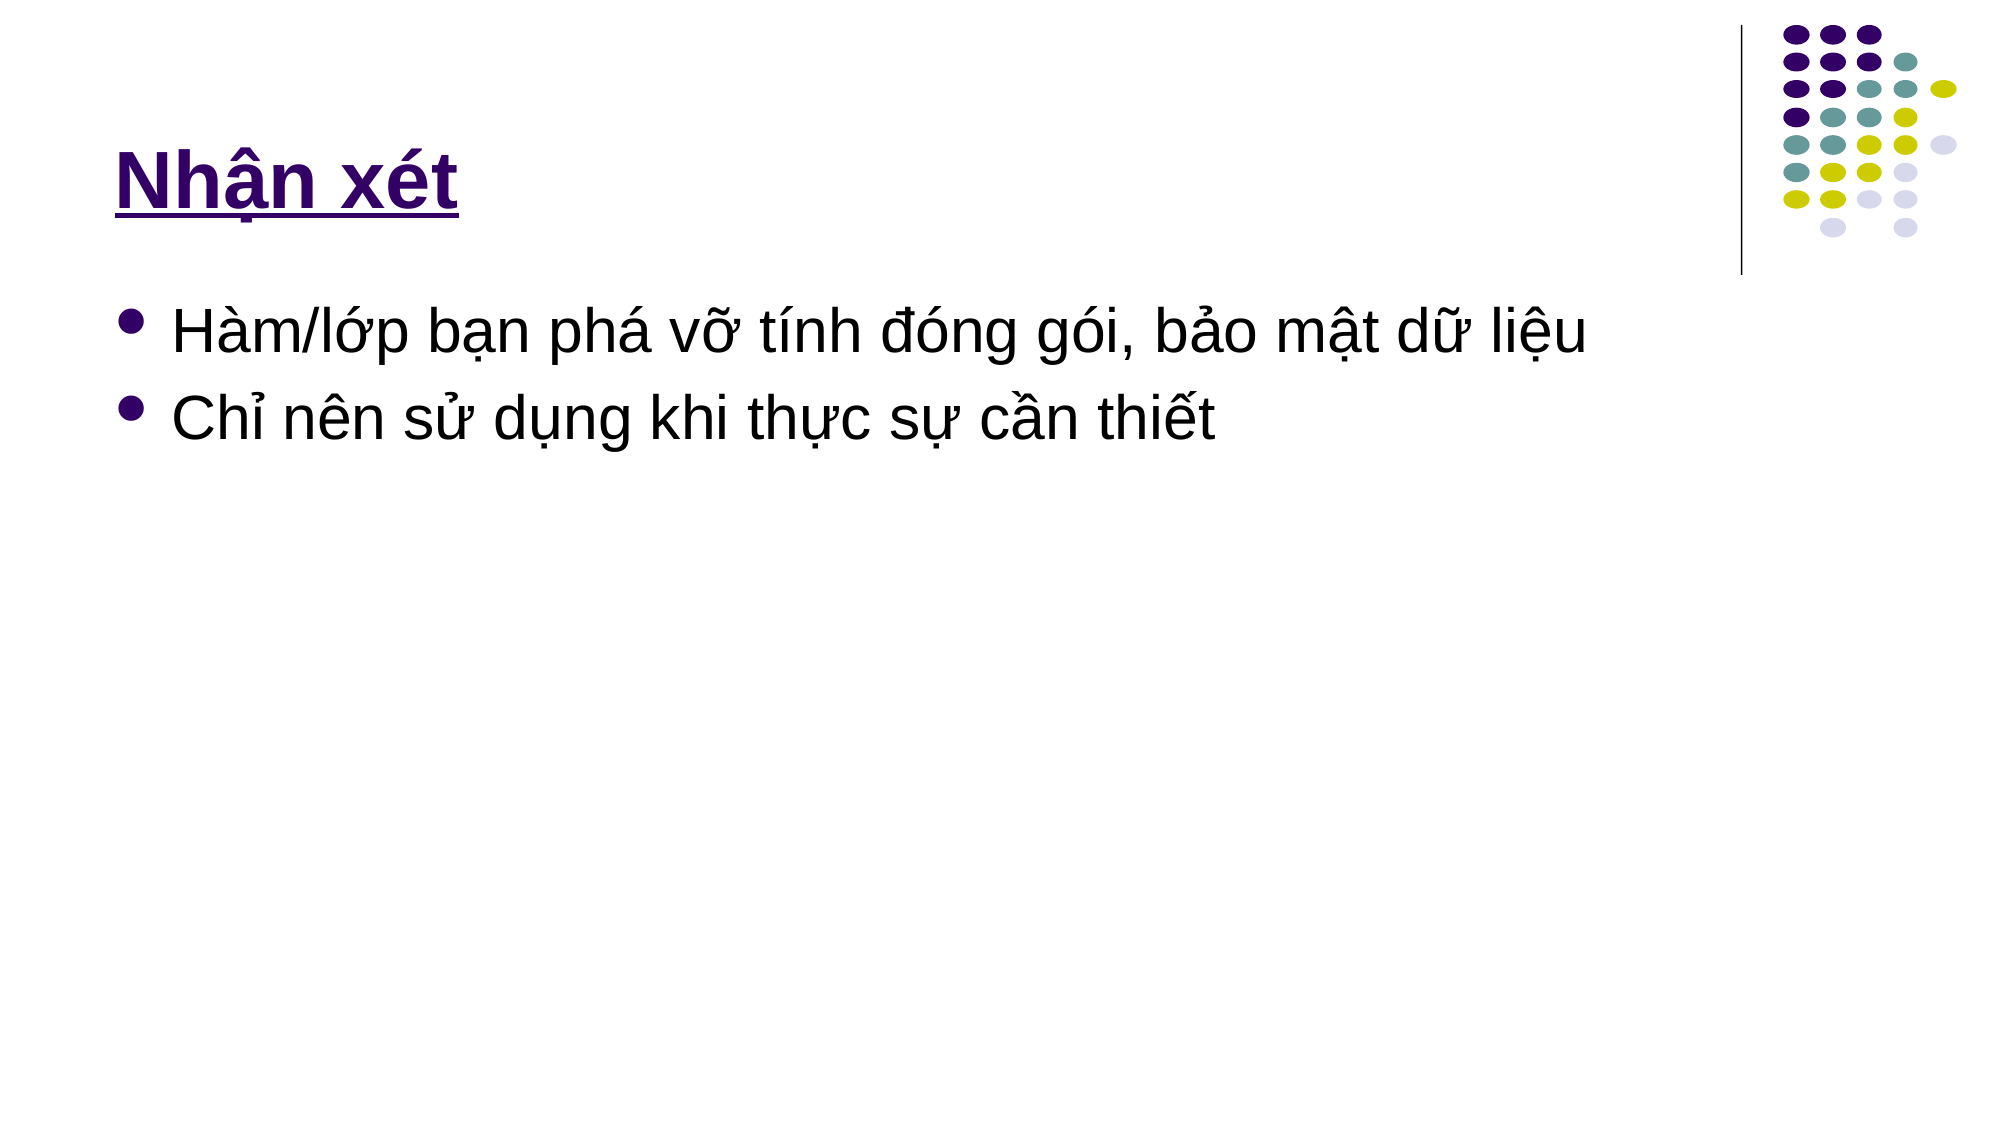

# Nhận xét
Hàm/lớp bạn phá vỡ tính đóng gói, bảo mật dữ liệu
Chỉ nên sử dụng khi thực sự cần thiết